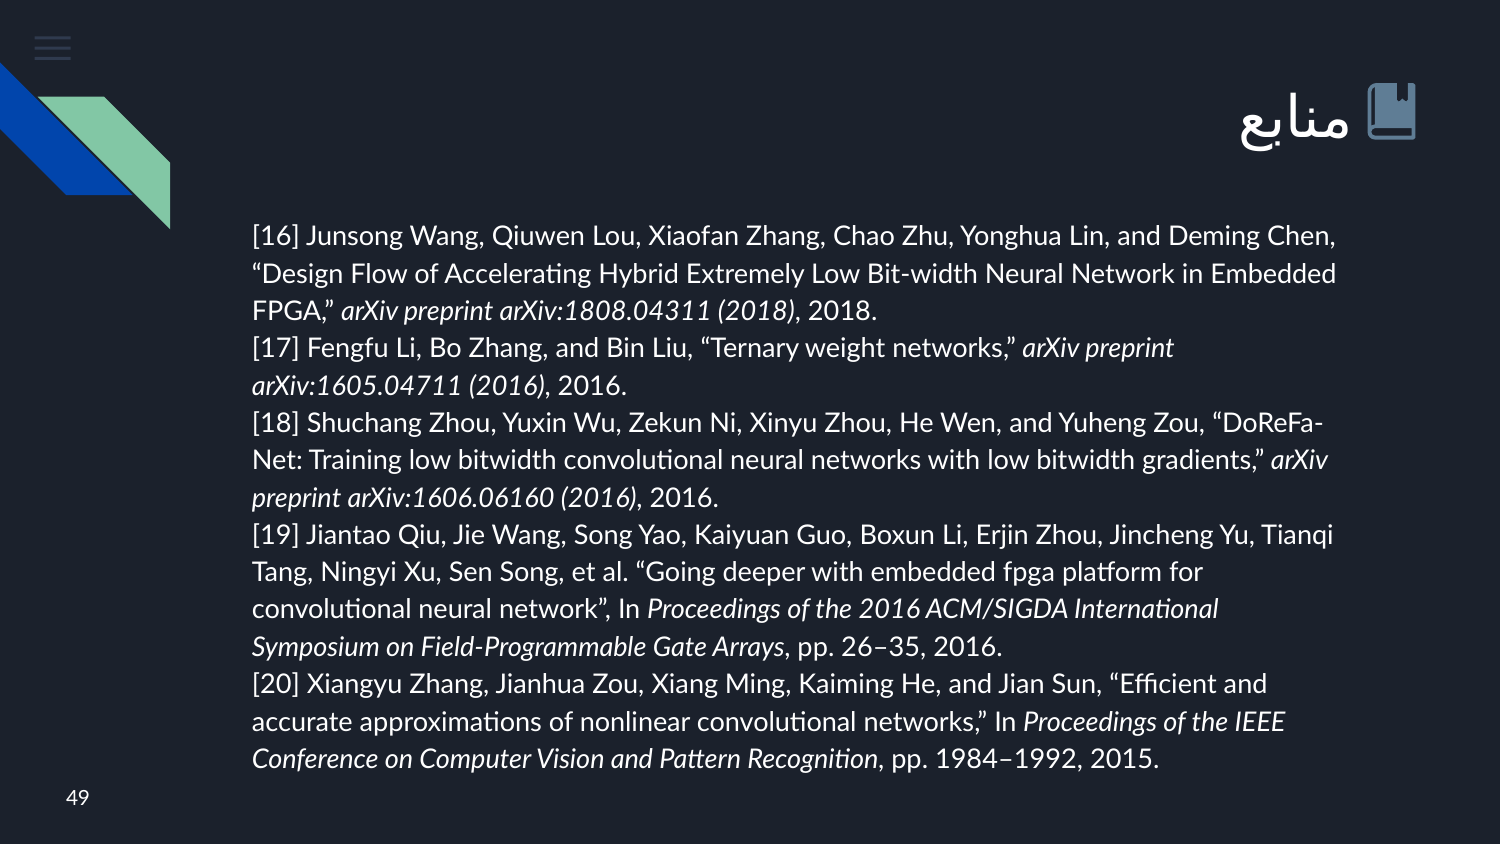

# منابع

[16] Junsong Wang, Qiuwen Lou, Xiaofan Zhang, Chao Zhu, Yonghua Lin, and Deming Chen, “Design Flow of Accelerating Hybrid Extremely Low Bit-width Neural Network in Embedded FPGA,” arXiv preprint arXiv:1808.04311 (2018), 2018.
[17] Fengfu Li, Bo Zhang, and Bin Liu, “Ternary weight networks,” arXiv preprint arXiv:1605.04711 (2016), 2016.
[18] Shuchang Zhou, Yuxin Wu, Zekun Ni, Xinyu Zhou, He Wen, and Yuheng Zou, “DoReFa-Net: Training low bitwidth convolutional neural networks with low bitwidth gradients,” arXiv preprint arXiv:1606.06160 (2016), 2016.
[19] Jiantao Qiu, Jie Wang, Song Yao, Kaiyuan Guo, Boxun Li, Erjin Zhou, Jincheng Yu, Tianqi Tang, Ningyi Xu, Sen Song, et al. “Going deeper with embedded fpga platform for convolutional neural network”, In Proceedings of the 2016 ACM/SIGDA International Symposium on Field-Programmable Gate Arrays, pp. 26–35, 2016.
[20] Xiangyu Zhang, Jianhua Zou, Xiang Ming, Kaiming He, and Jian Sun, “Efficient and accurate approximations of nonlinear convolutional networks,” In Proceedings of the IEEE Conference on Computer Vision and Pattern Recognition, pp. 1984–1992, 2015.
49